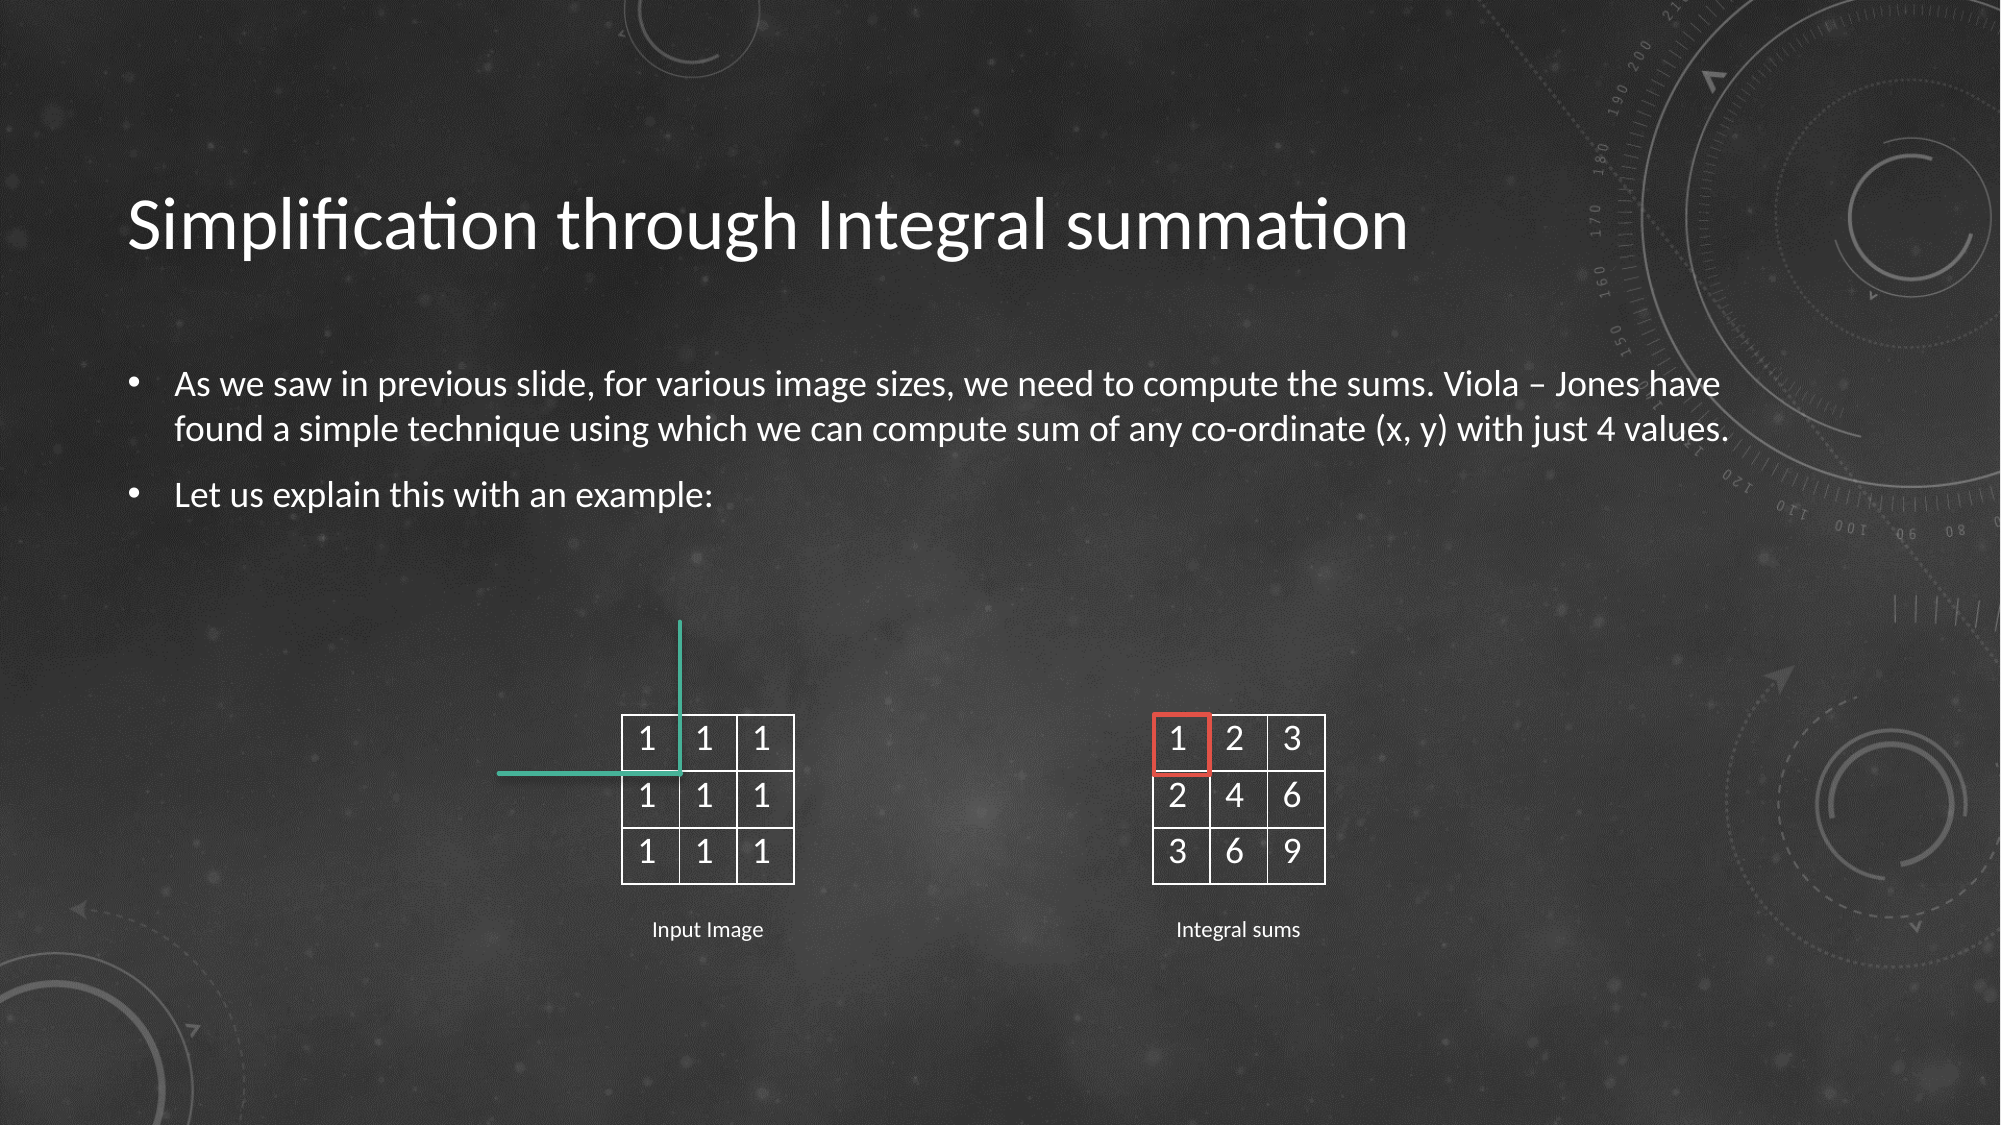

# Simplification through Integral summation
As we saw in previous slide, for various image sizes, we need to compute the sums. Viola – Jones have found a simple technique using which we can compute sum of any co-ordinate (x, y) with just 4 values.
Let us explain this with an example:

| 1 | 1 | 1 |
| --- | --- | --- |
| 1 | 1 | 1 |
| 1 | 1 | 1 |
| 1 | 2 | 3 |
| --- | --- | --- |
| 2 | 4 | 6 |
| 3 | 6 | 9 |

Integral sums
Input Image